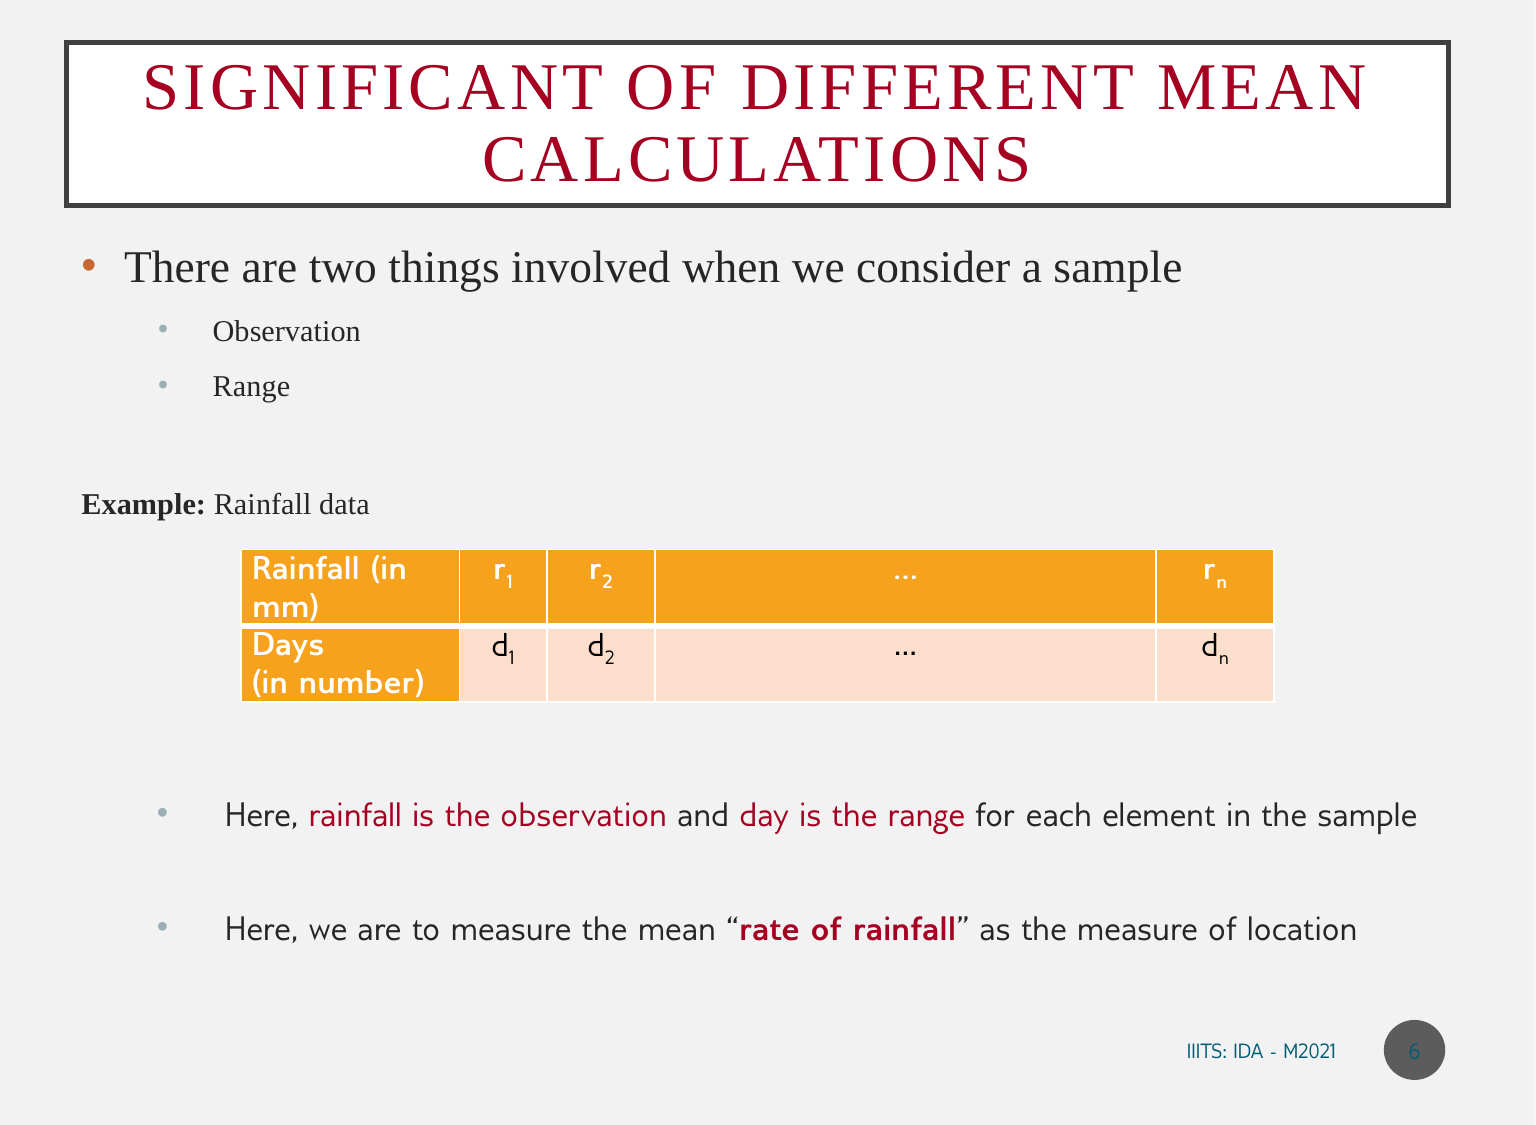

# Significant of different mean calculations
There are two things involved when we consider a sample
Observation
Range

Example: Rainfall data

Here, rainfall is the observation and day is the range for each element in the sample

Here, we are to measure the mean “rate of rainfall” as the measure of location

| Rainfall (in mm) | r1 | r2 | … | rn |
| --- | --- | --- | --- | --- |
| Days (in number) | d1 | d2 | … | dn |
6
IIITS: IDA - M2021